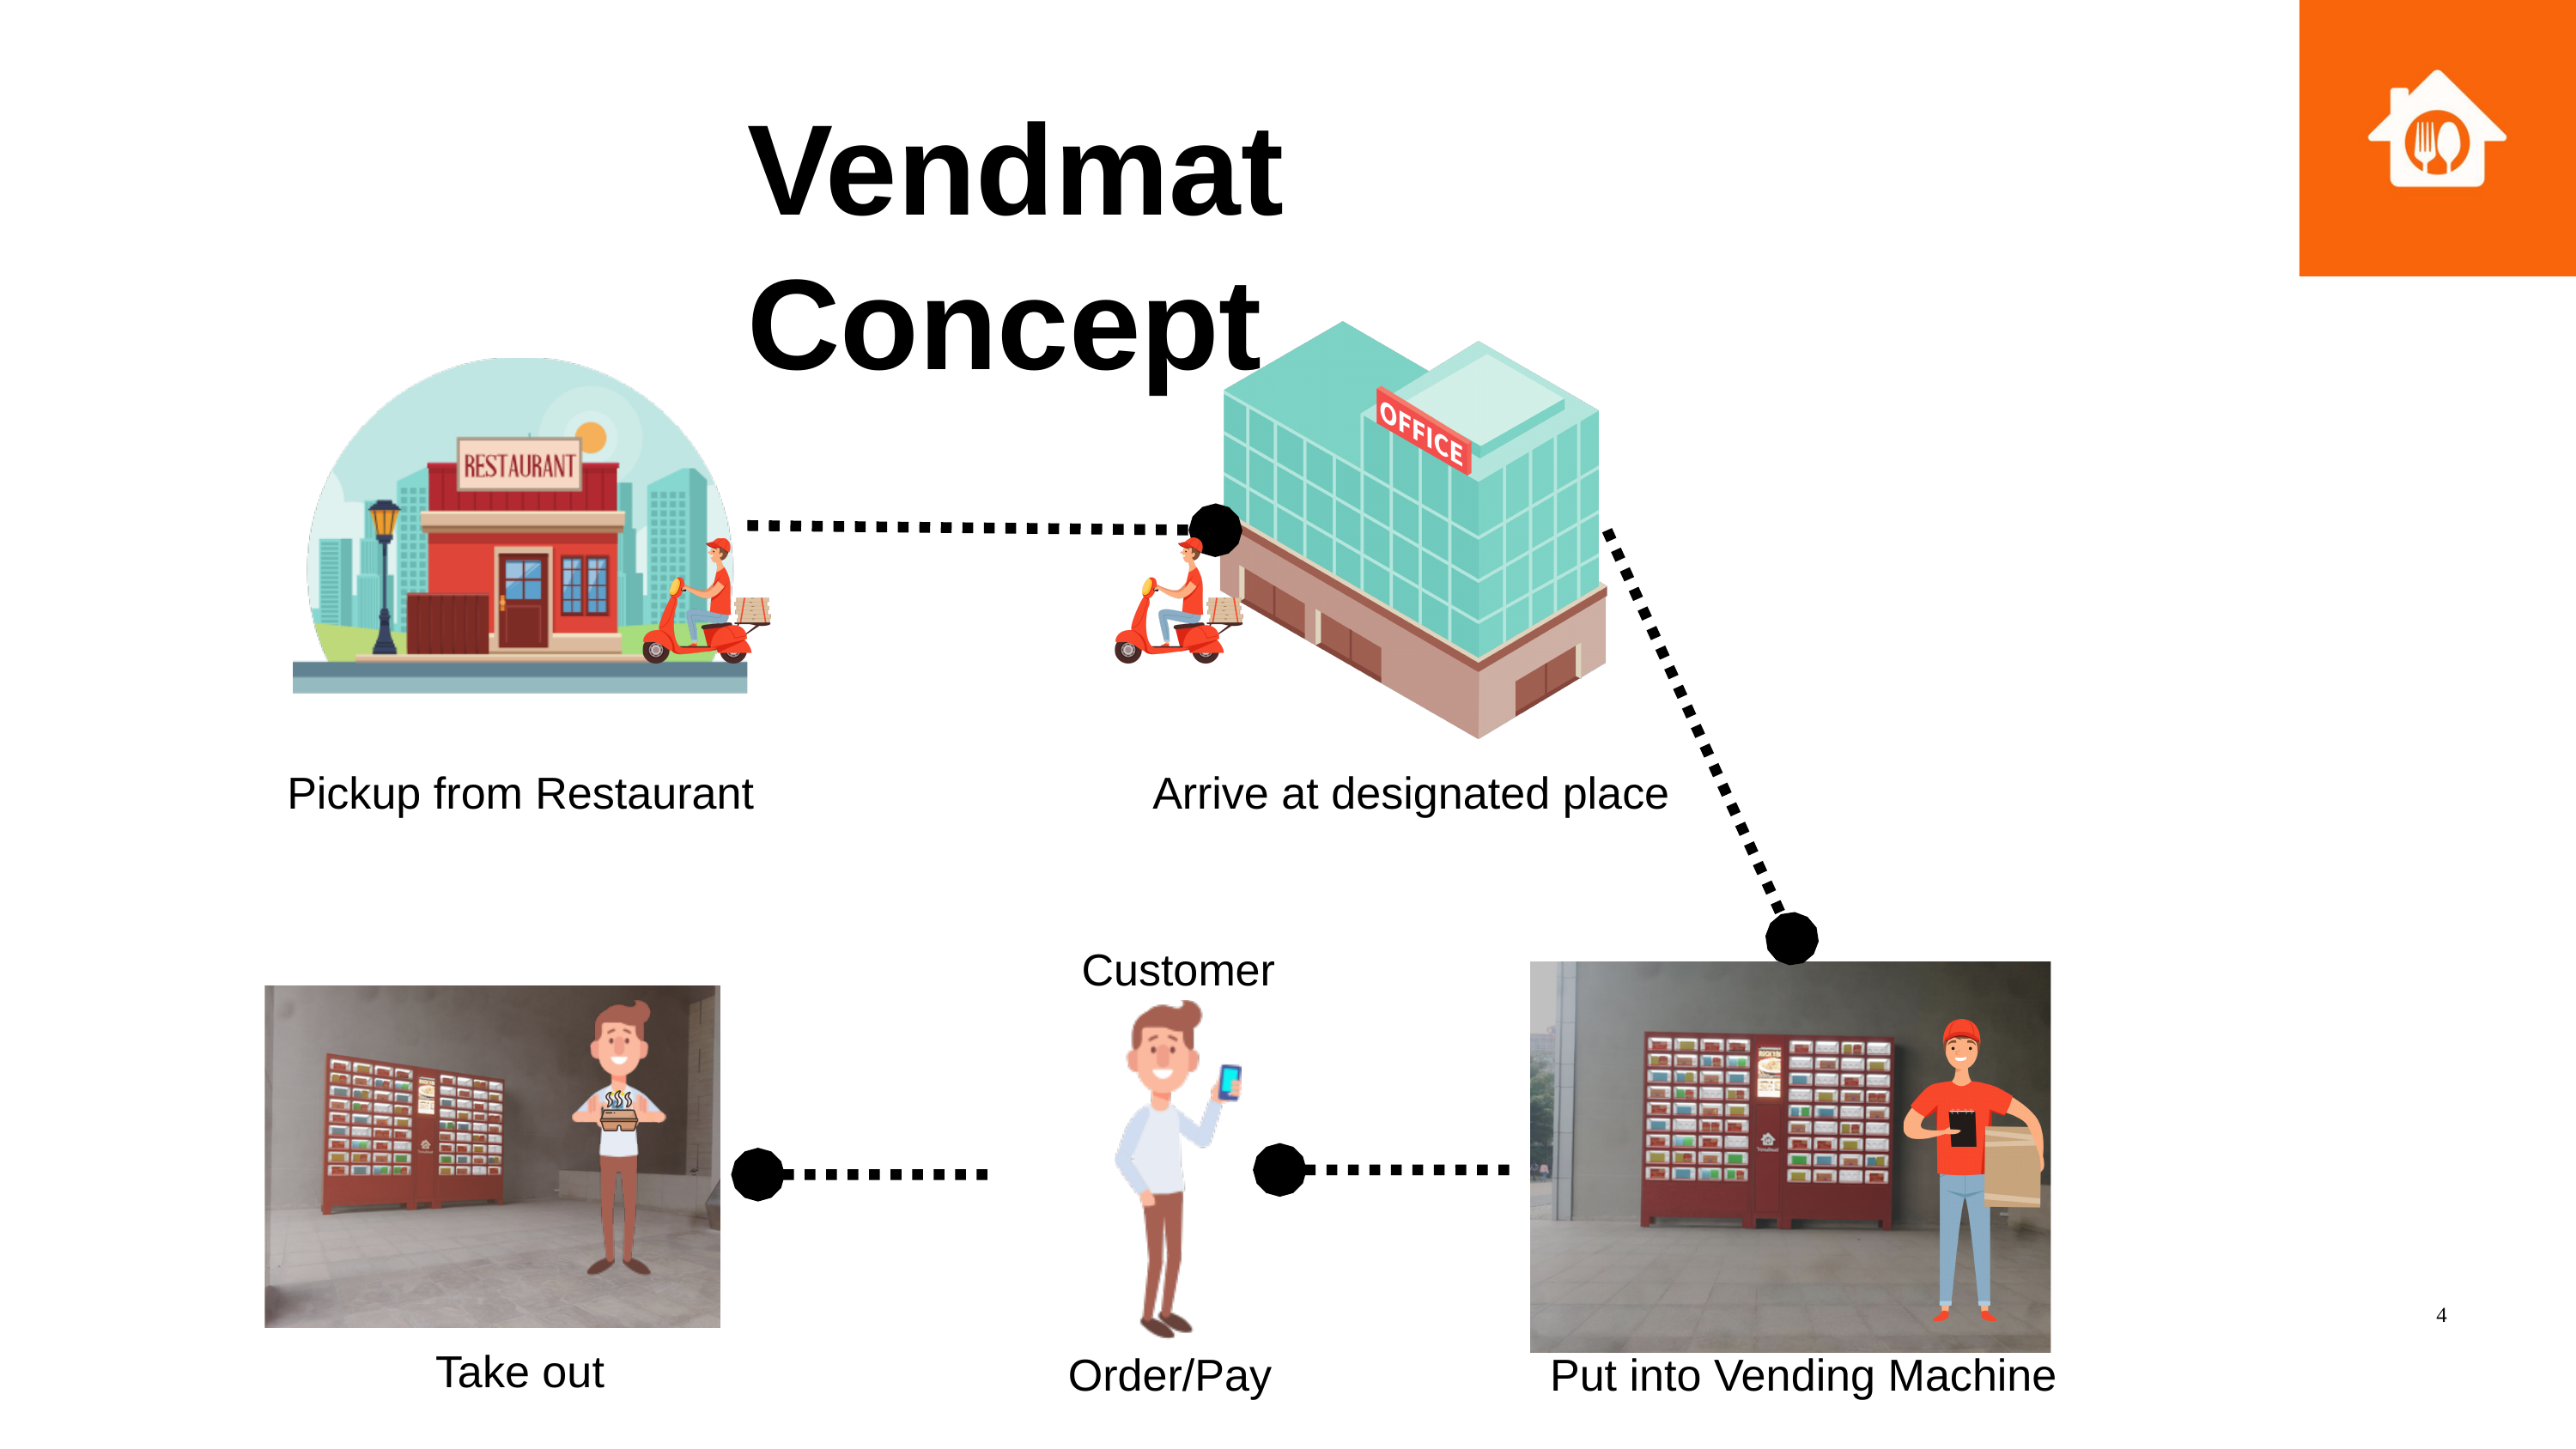

Vendmat Concept

Pickup from Restaurant
Arrive at designated place
Customer

4
Take out
Order/Pay
Put into Vending Machine